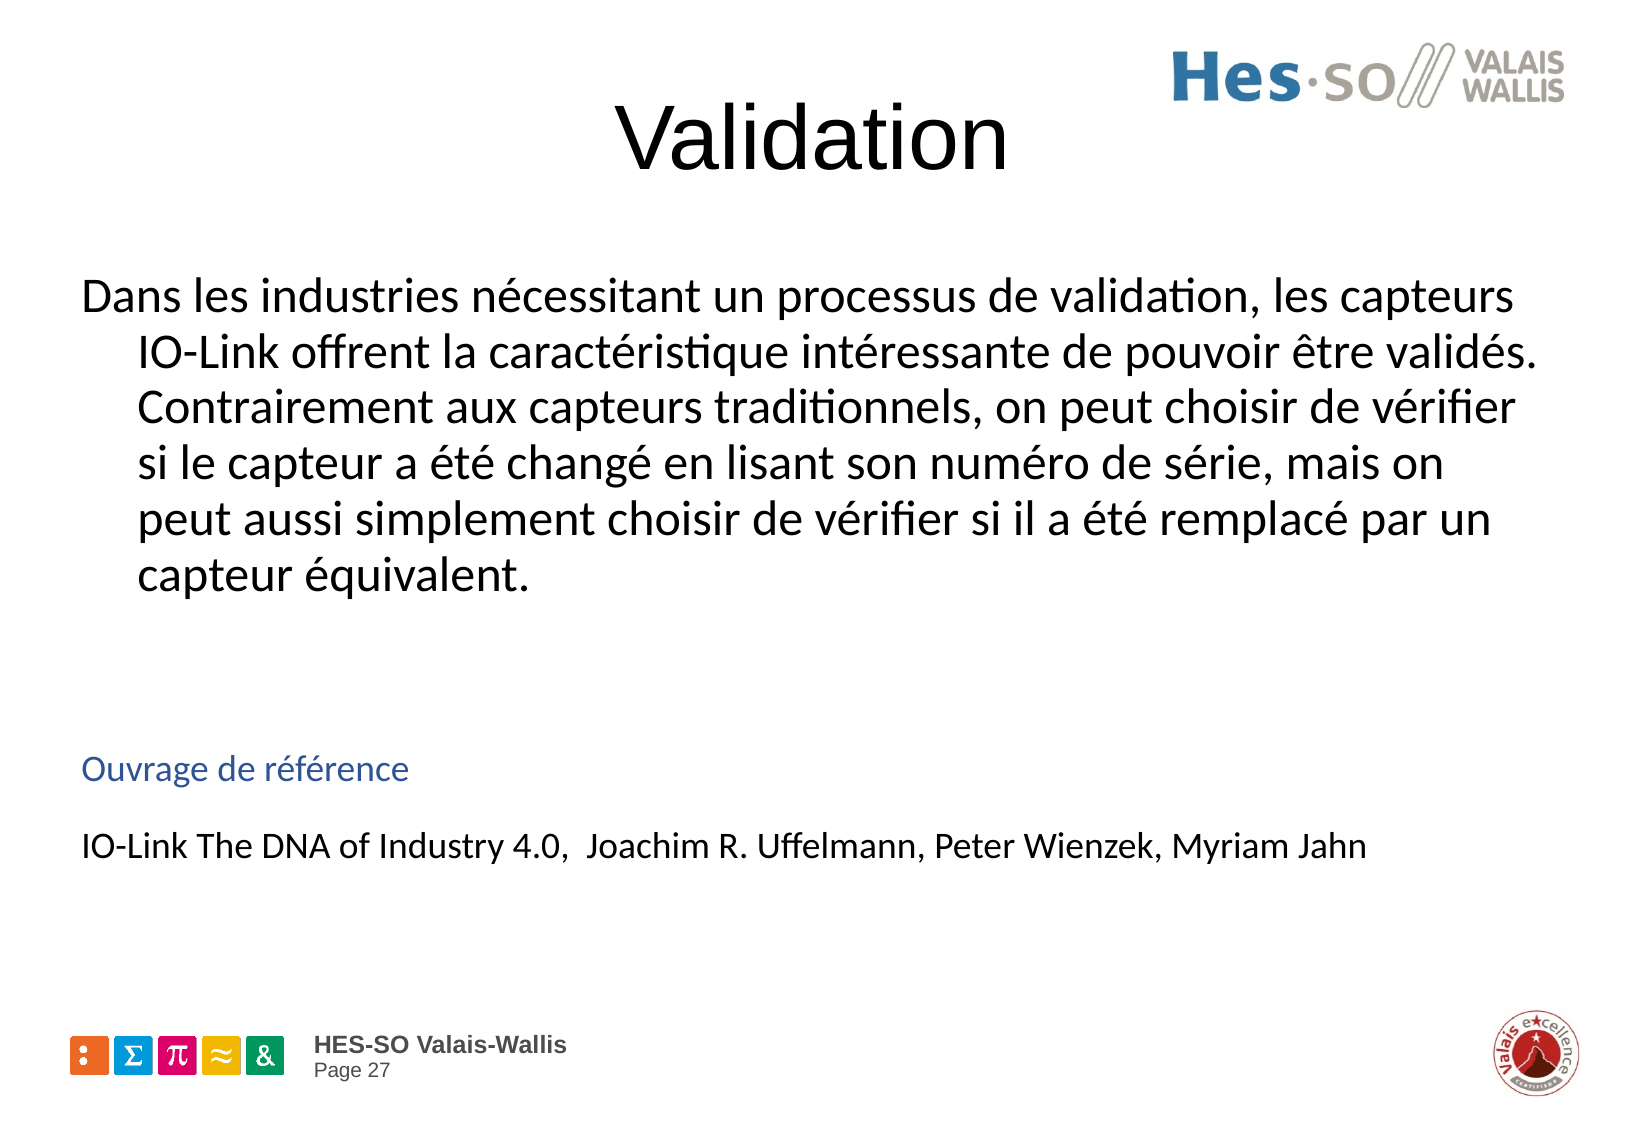

# Validation
Dans les industries nécessitant un processus de validation, les capteurs IO-Link offrent la caractéristique intéressante de pouvoir être validés. Contrairement aux capteurs traditionnels, on peut choisir de vérifier si le capteur a été changé en lisant son numéro de série, mais on peut aussi simplement choisir de vérifier si il a été remplacé par un capteur équivalent.

Ouvrage de référence
IO-Link The DNA of Industry 4.0,  Joachim R. Uffelmann, Peter Wienzek, Myriam Jahn